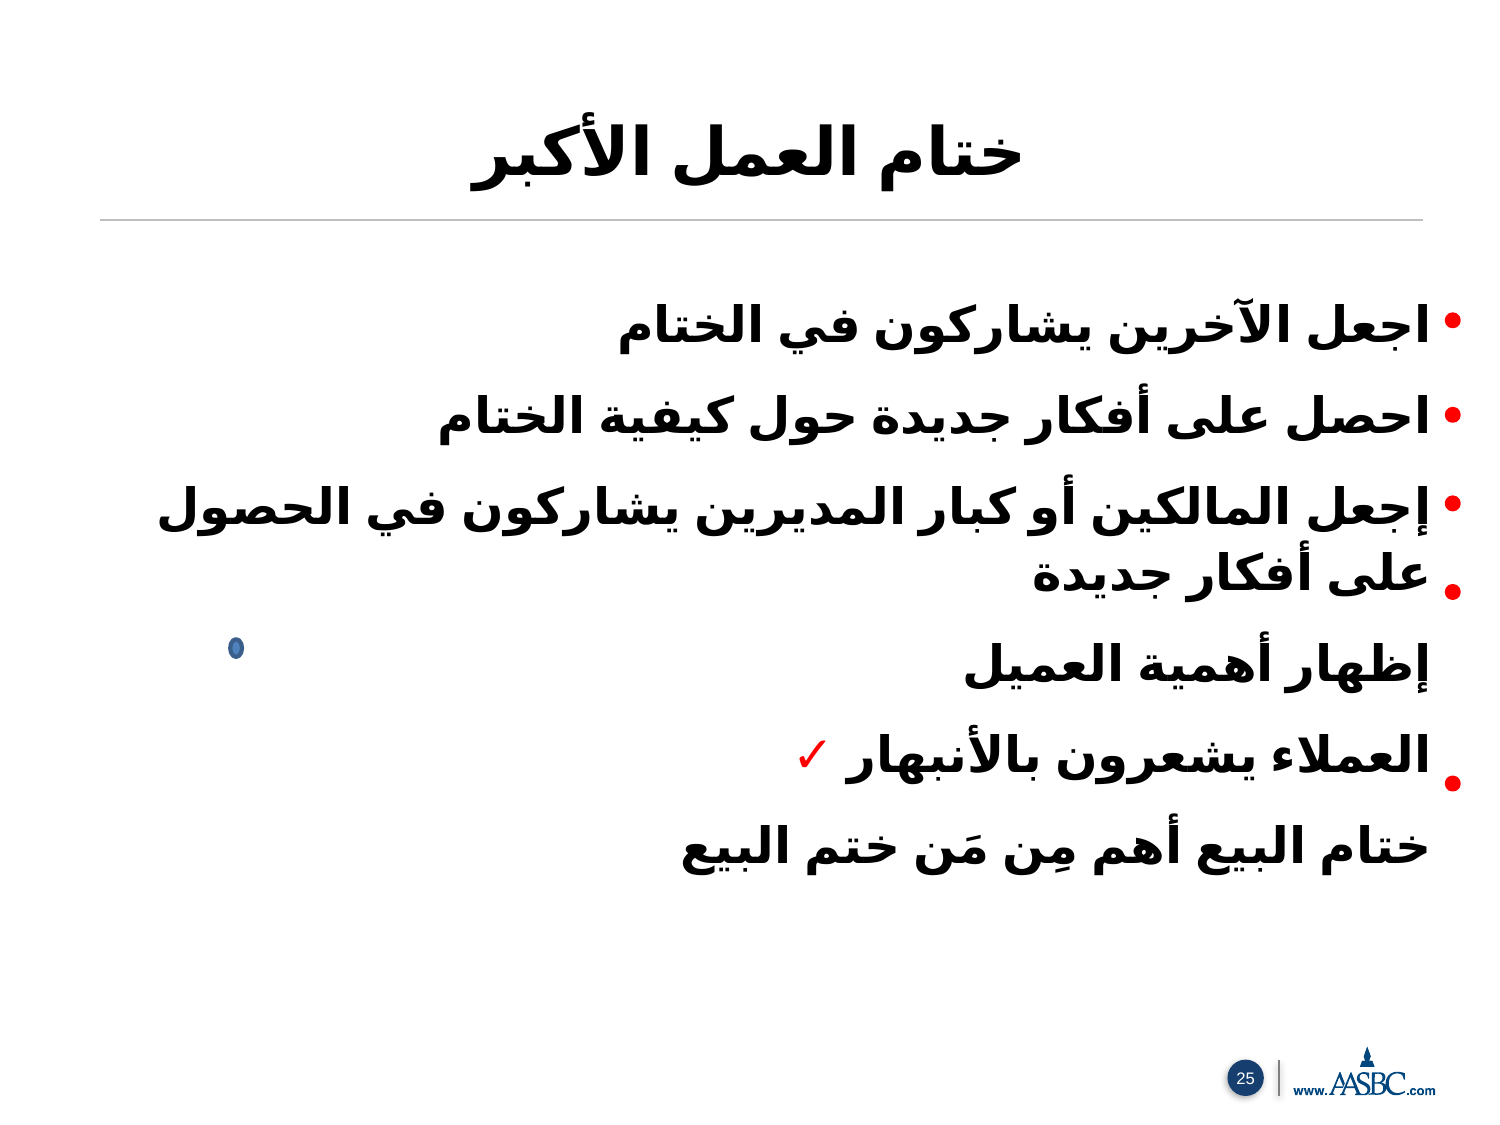

ختام العمل الأكبر

اجعل الآخرين يشاركون في الختام
احصل على أفكار جديدة حول كيفية الختام
إجعل المالكين أو كبار المديرين يشاركون في الحصول على أفكار جديدة
 إظهار أهمية العميل
    ✓ العملاء يشعرون بالأنبهار
 ختام البيع أهم مِن مَن ختم البيع